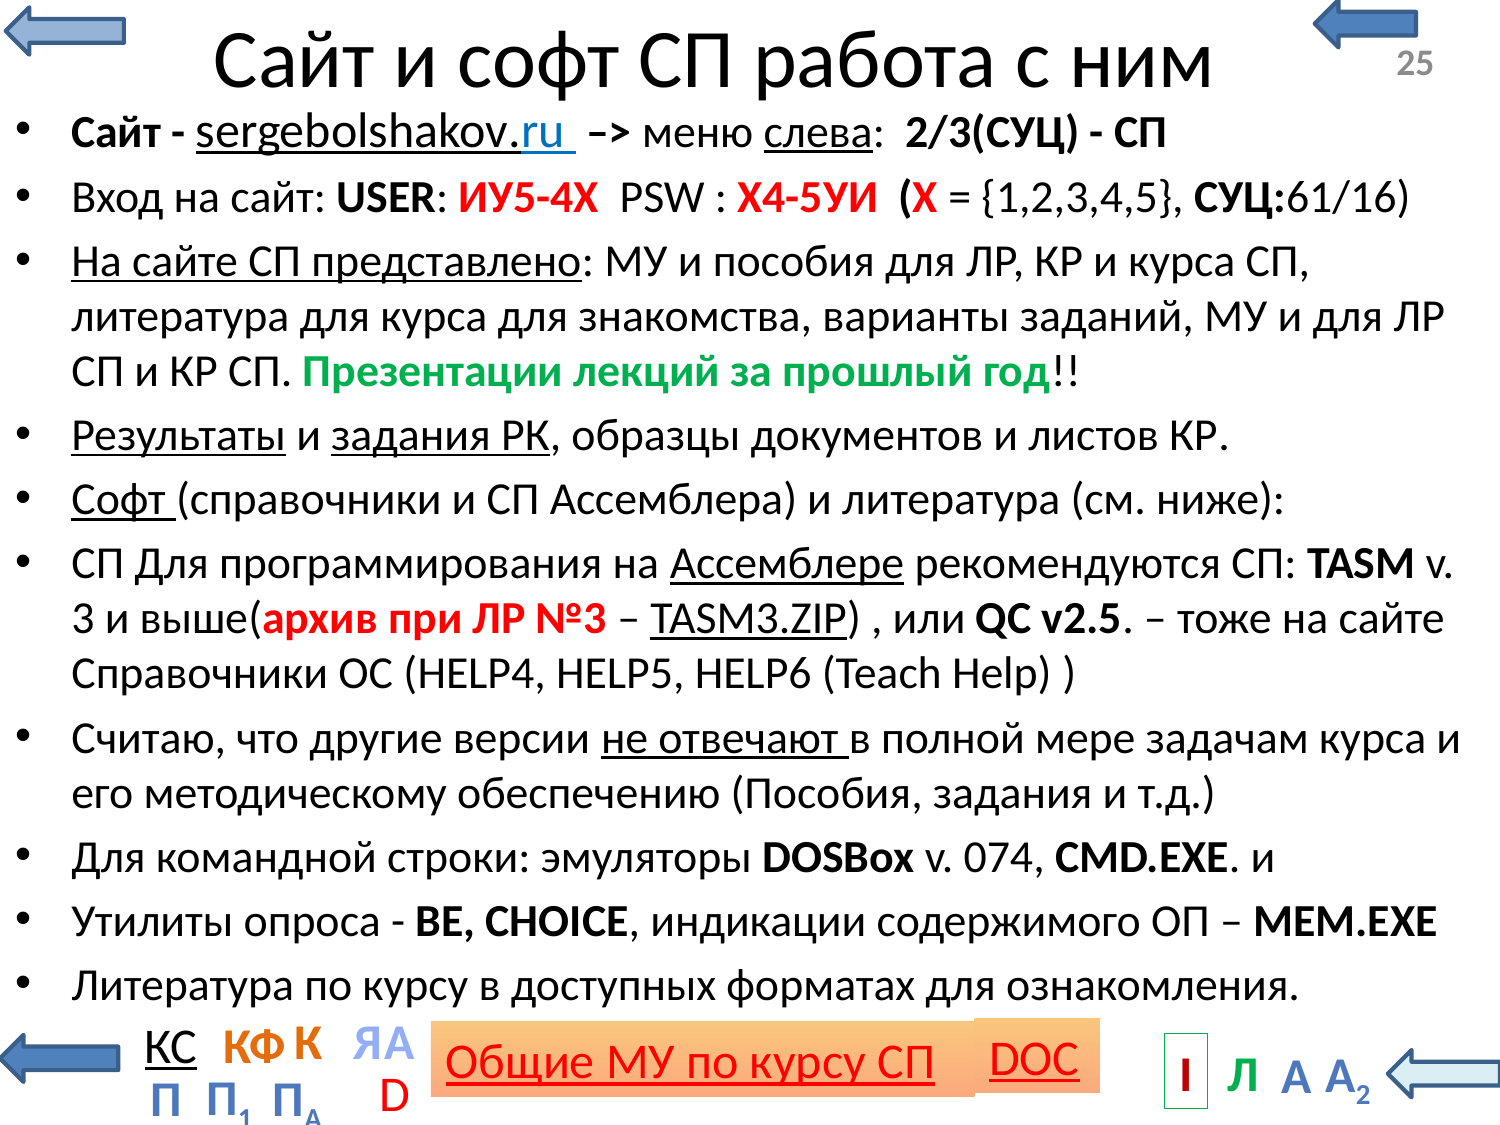

# Сайт и софт СП работа с ним
Сайт - sergebolshakov.ru  –> меню слева:  2/3(СУЦ) - СП
Вход на сайт: USER: ИУ5-4Х  PSW : X4-5УИ  (X = {1,2,3,4,5}, СУЦ:61/16)
На сайте СП представлено: МУ и пособия для ЛР, КР и курса СП, литература для курса для знакомства, варианты заданий, МУ и для ЛР СП и КР СП. Презентации лекций за прошлый год!!
Результаты и задания РК, образцы документов и листов КР.
Софт (справочники и СП Ассемблера) и литература (см. ниже):
СП Для программирования на Ассемблере рекомендуются СП: TASM v. 3 и выше(архив при ЛР №3 – TASM3.ZIP) , или QC v2.5. – тоже на сайте Справочники ОС (HELP4, HELP5, HELP6 (Teach Help) )
Считаю, что другие версии не отвечают в полной мере задачам курса и его методическому обеспечению (Пособия, задания и т.д.)
Для командной строки: эмуляторы DOSBox v. 074, CMD.EXE. и
Утилиты опроса - BE, CHOIСE, индикации содержимого ОП – MEM.EXE
Литература по курсу в доступных форматах для ознакомления.